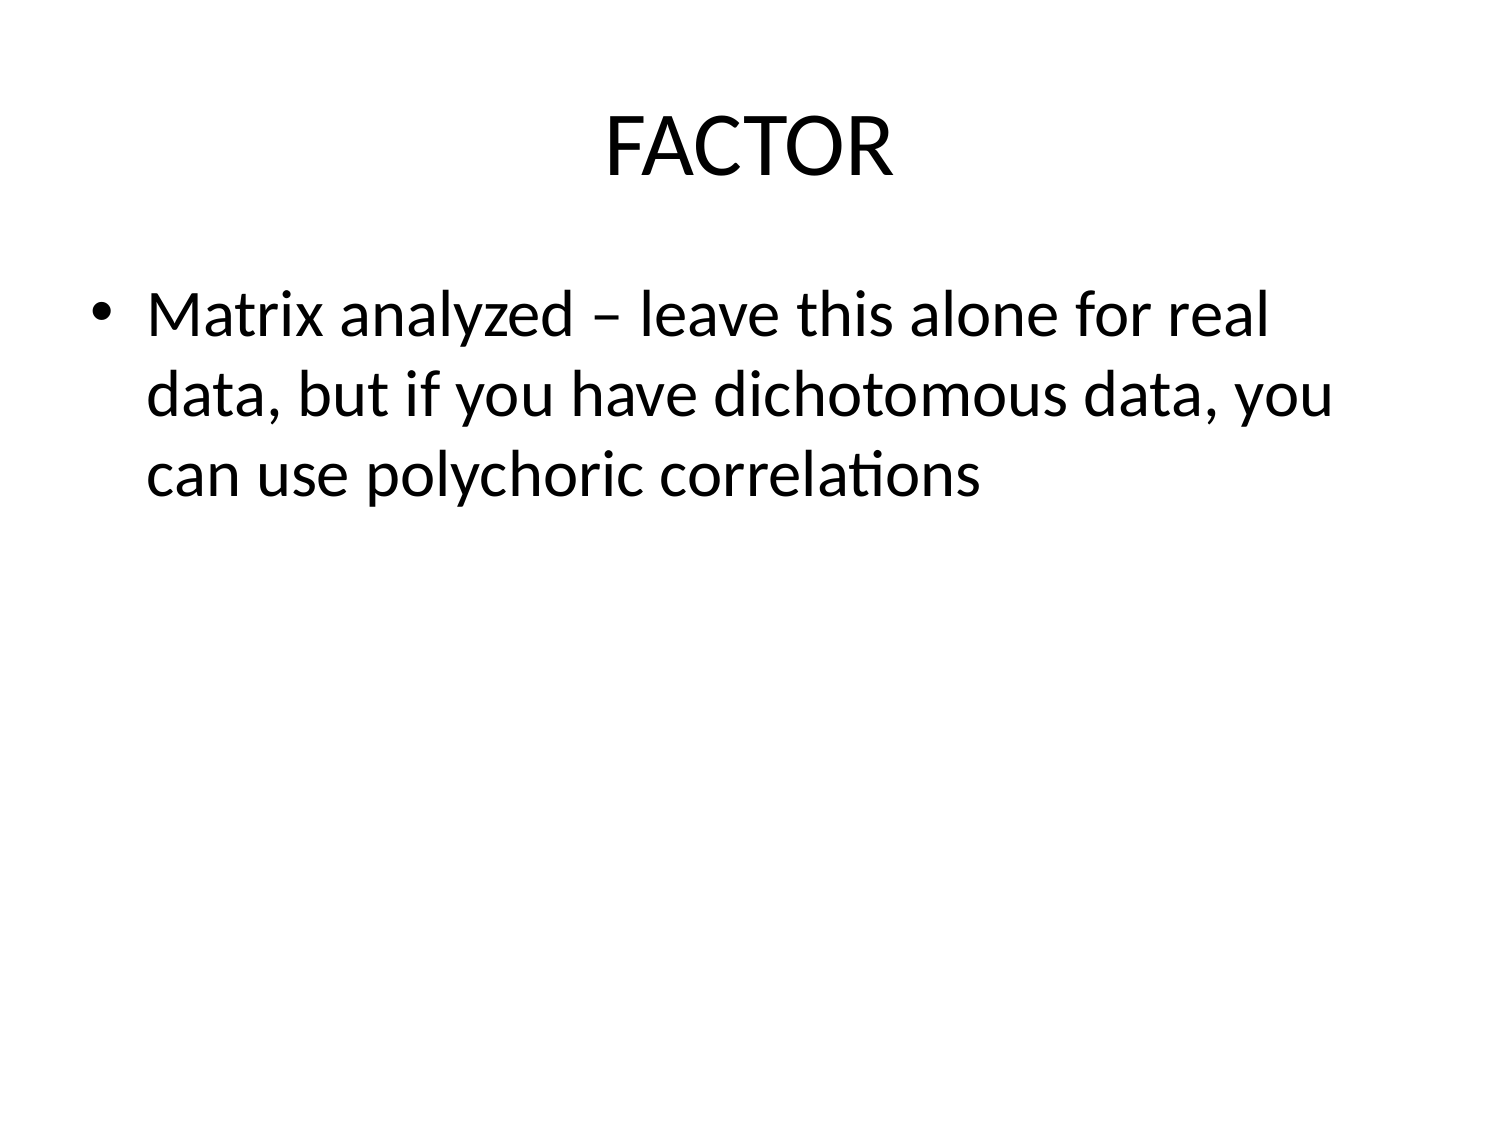

# FACTOR
Matrix analyzed – leave this alone for real data, but if you have dichotomous data, you can use polychoric correlations